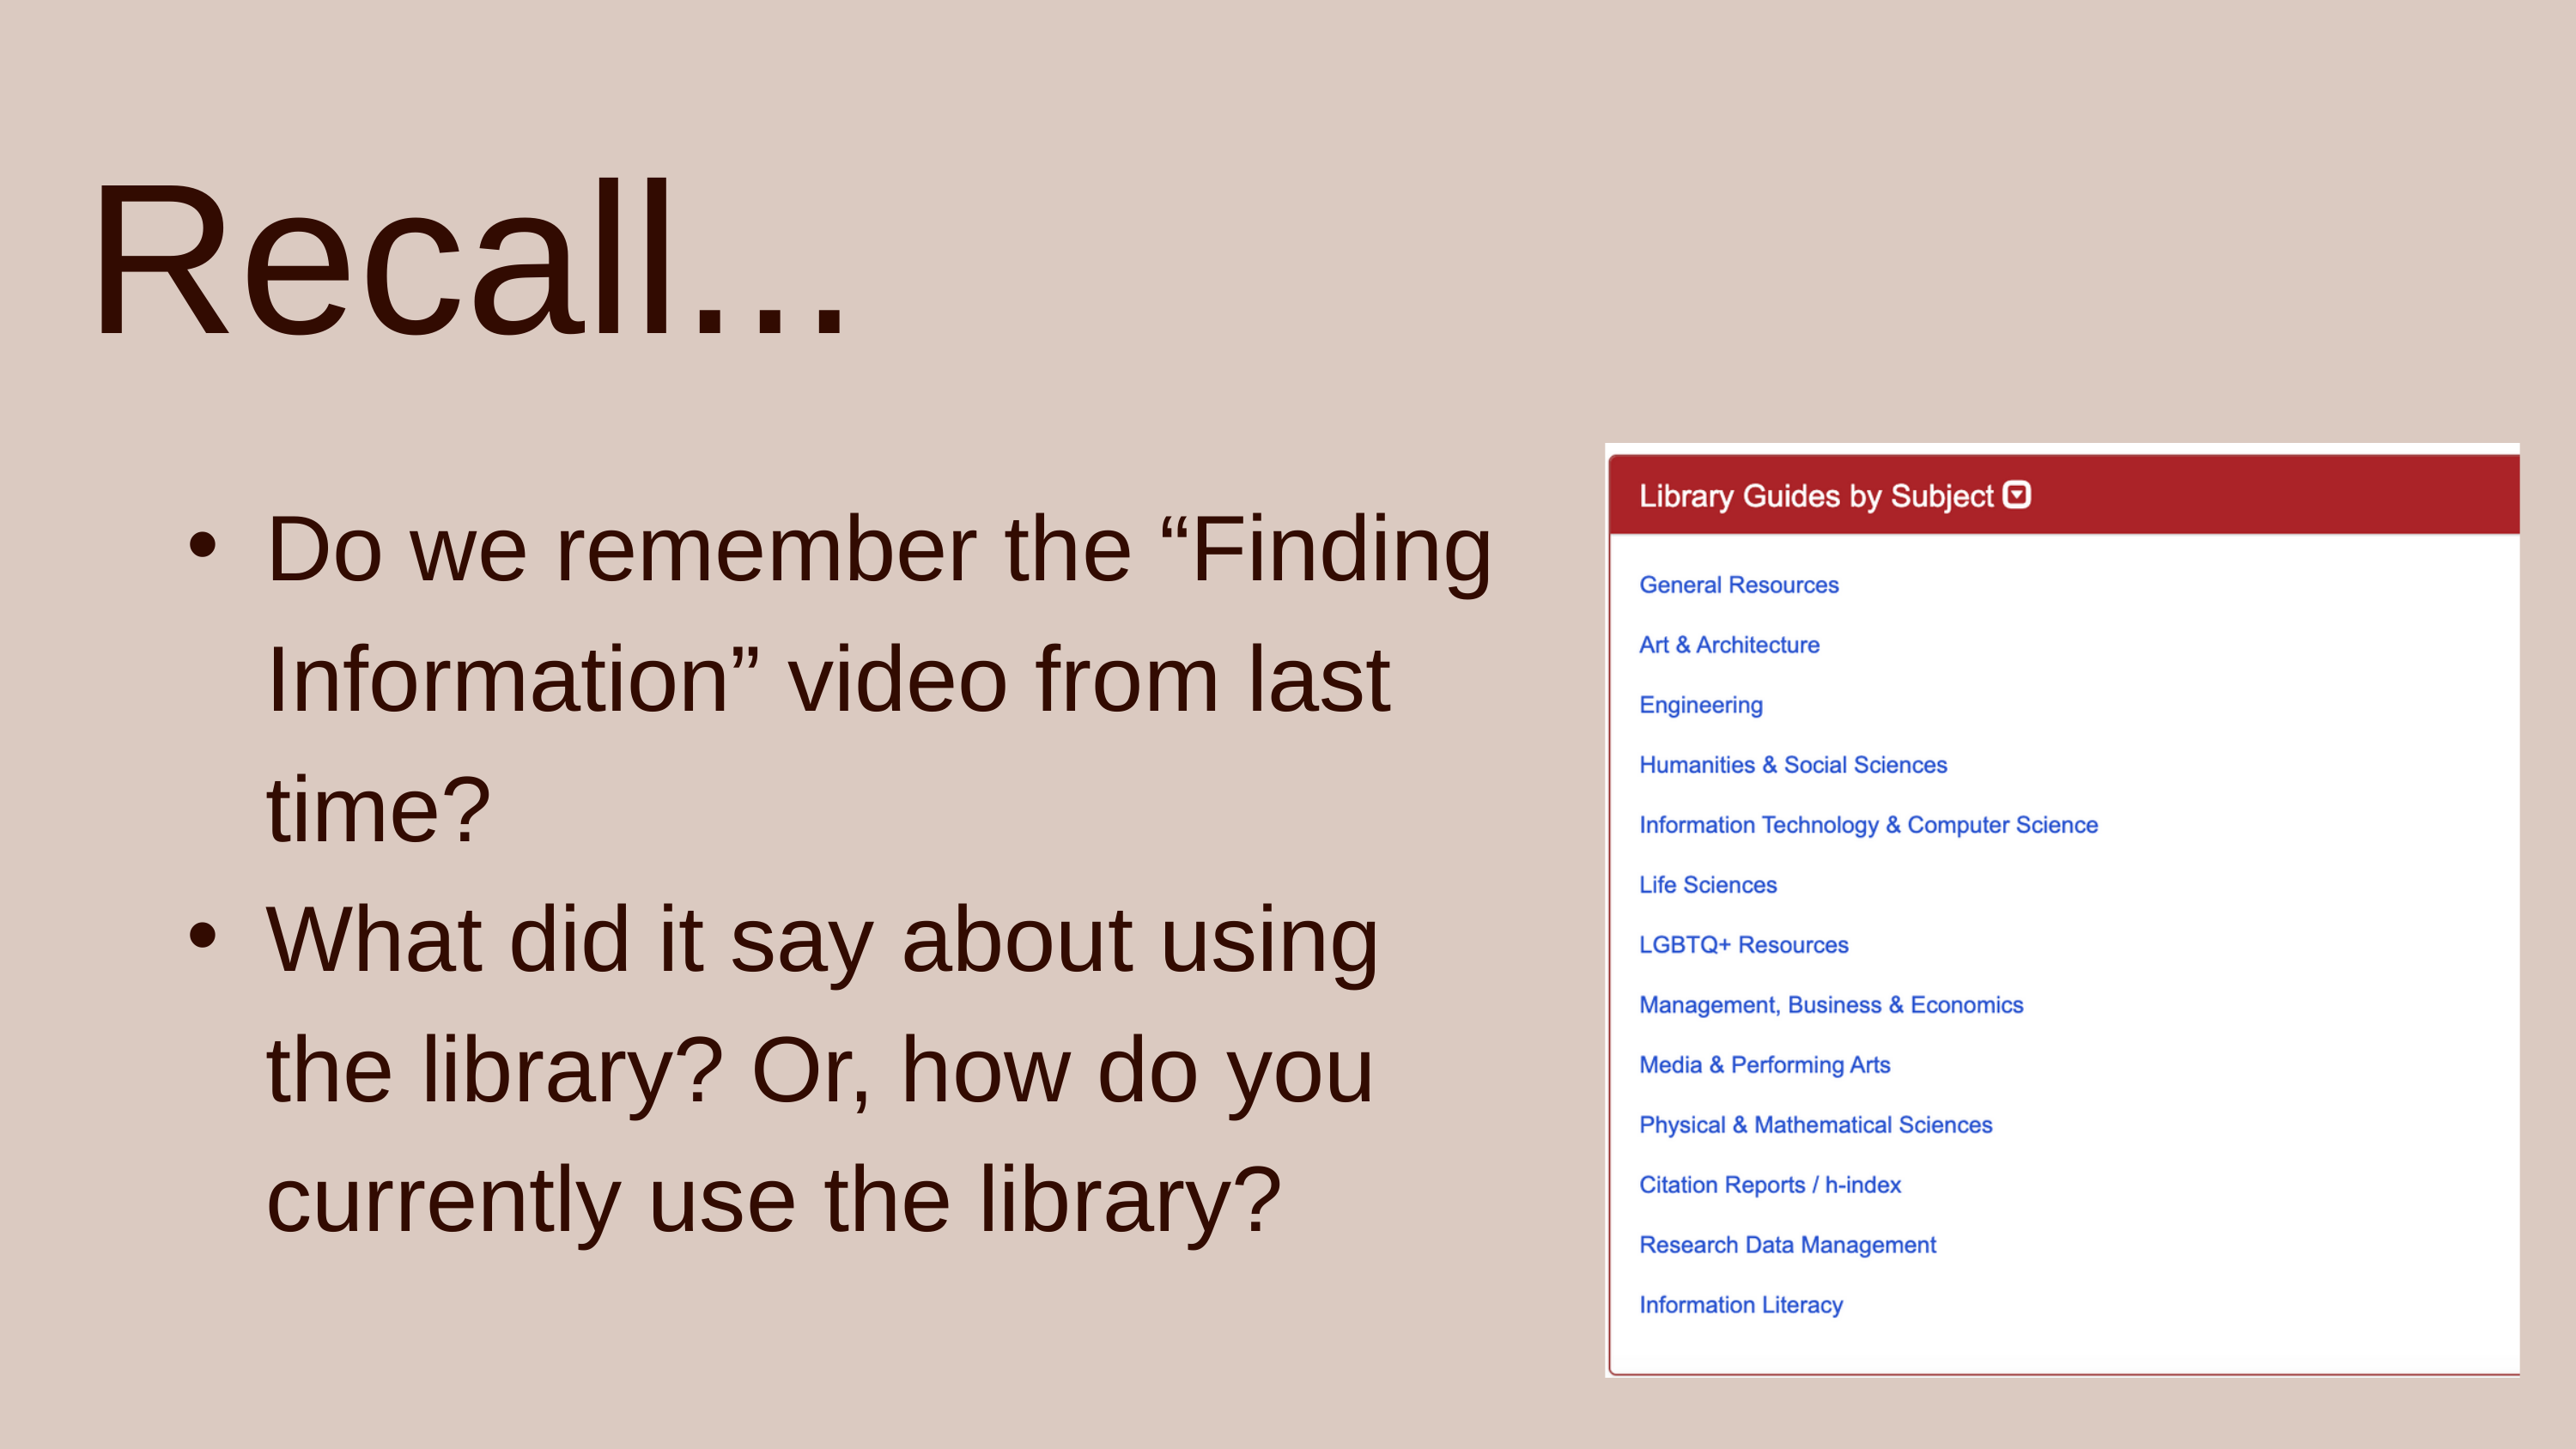

Recall...

Do we remember the “Finding Information” video from last time?
What did it say about using the library? Or, how do you currently use the library?